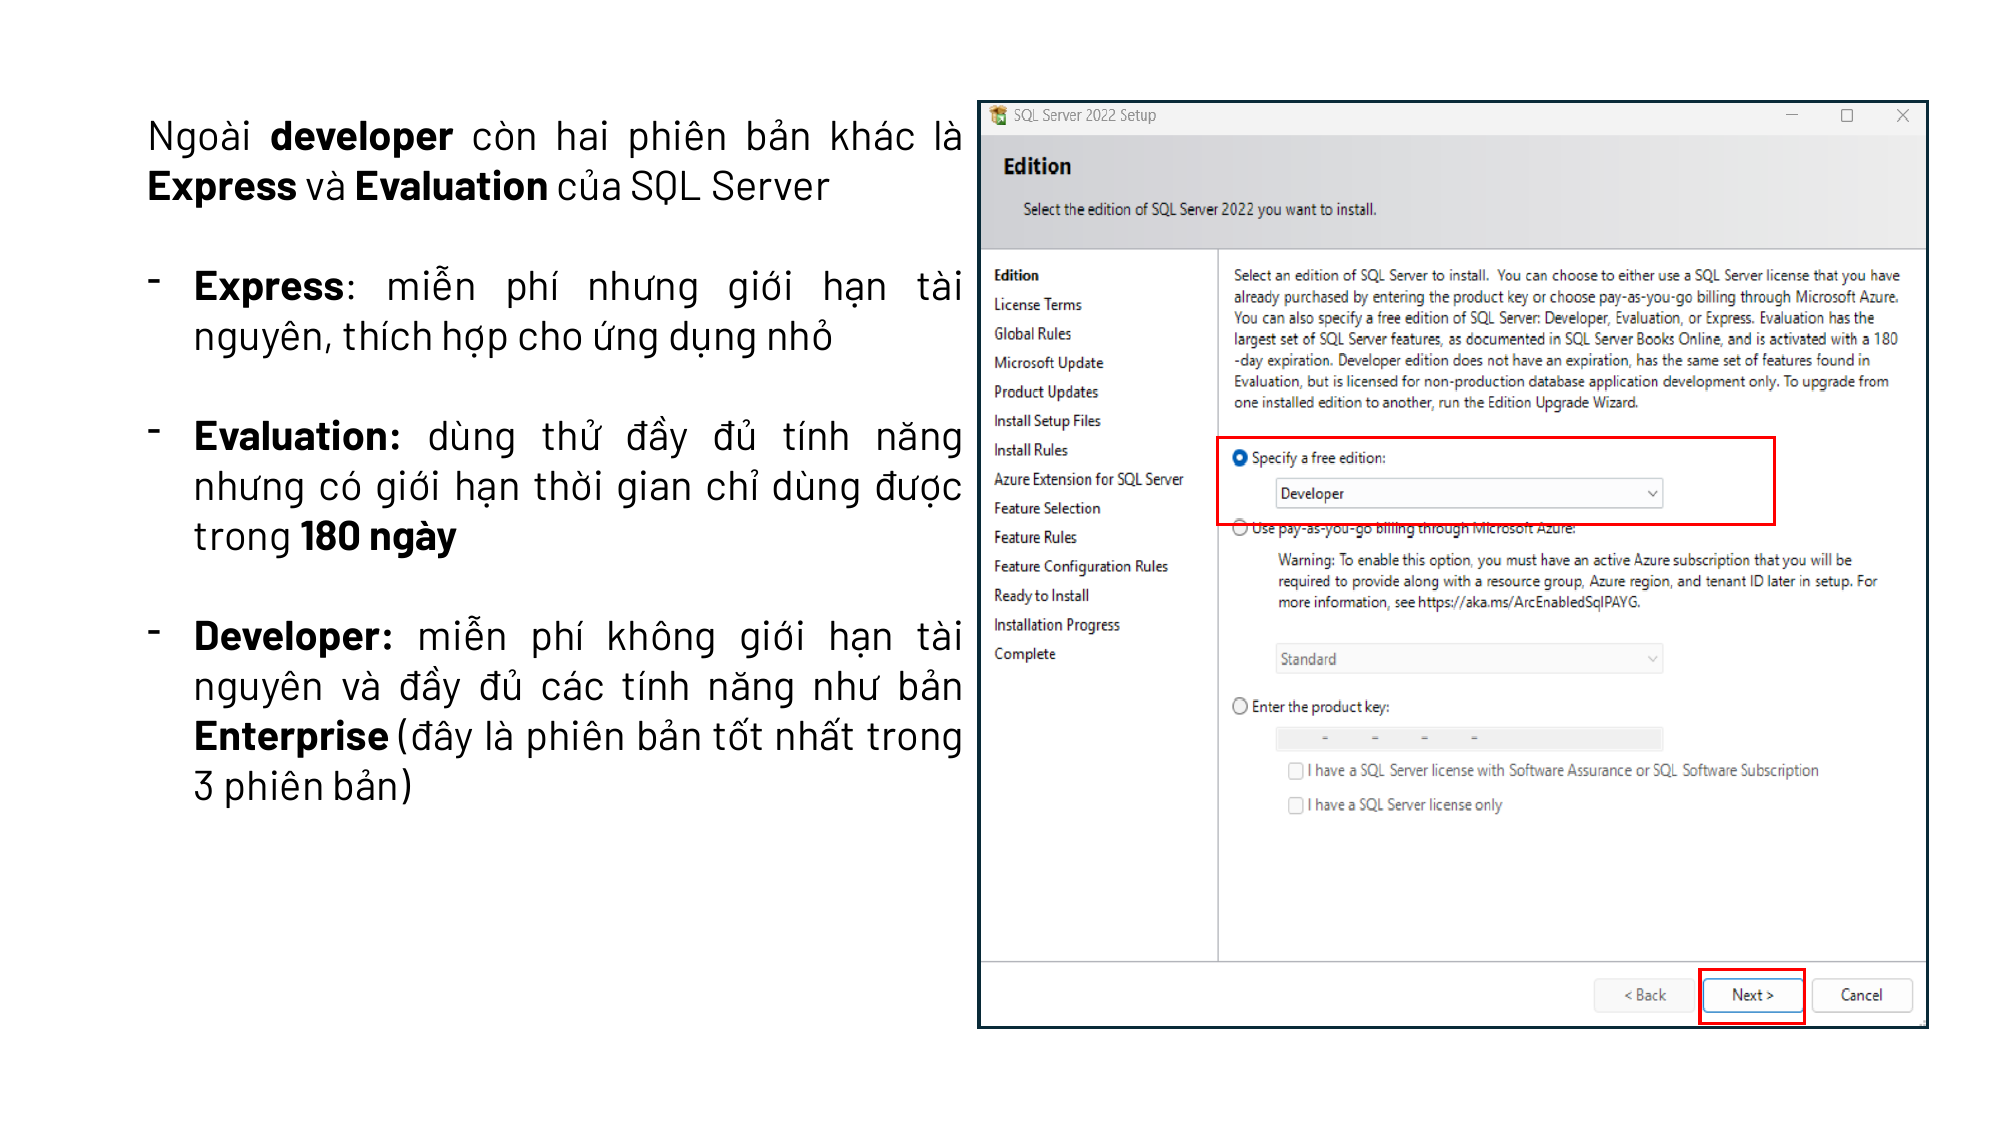

Ngoài developer còn hai phiên bản khác là Express và Evaluation của SQL Server

Express: miễn phí nhưng giới hạn tài nguyên, thích hợp cho ứng dụng nhỏ

Evaluation: dùng thử đầy đủ tính năng nhưng có giới hạn thời gian chỉ dùng được trong 180 ngày

Developer: miễn phí không giới hạn tài nguyên và đầy đủ các tính năng như bản Enterprise (đây là phiên bản tốt nhất trong 3 phiên bản)